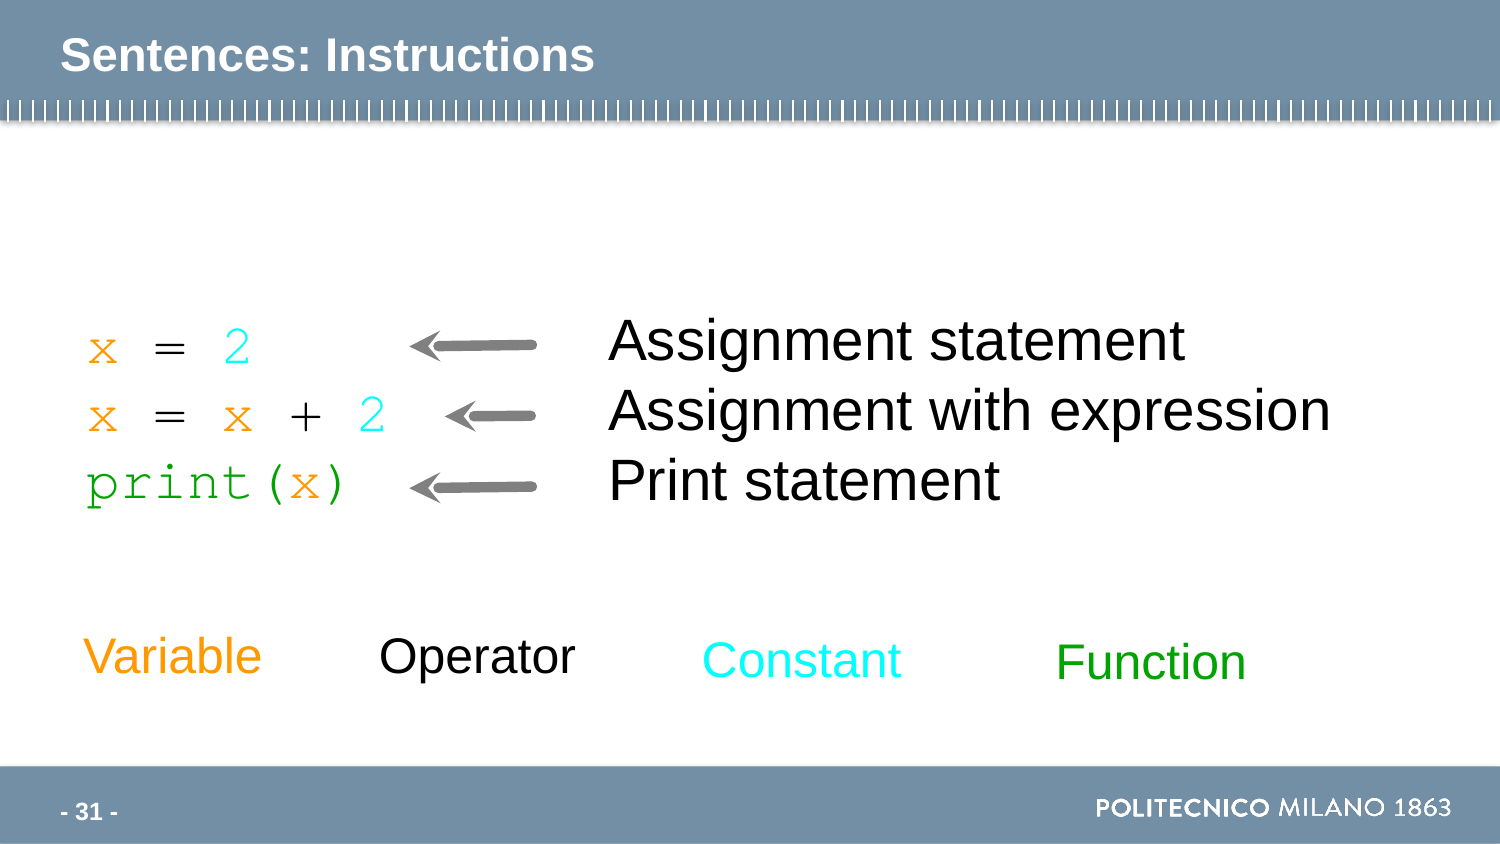

# Sentences: Instructions
Assignment statement
Assignment with expression
Print statement
x = 2
x = x + 2
print(x)
Variable
Operator
Constant
Function
- 31 -